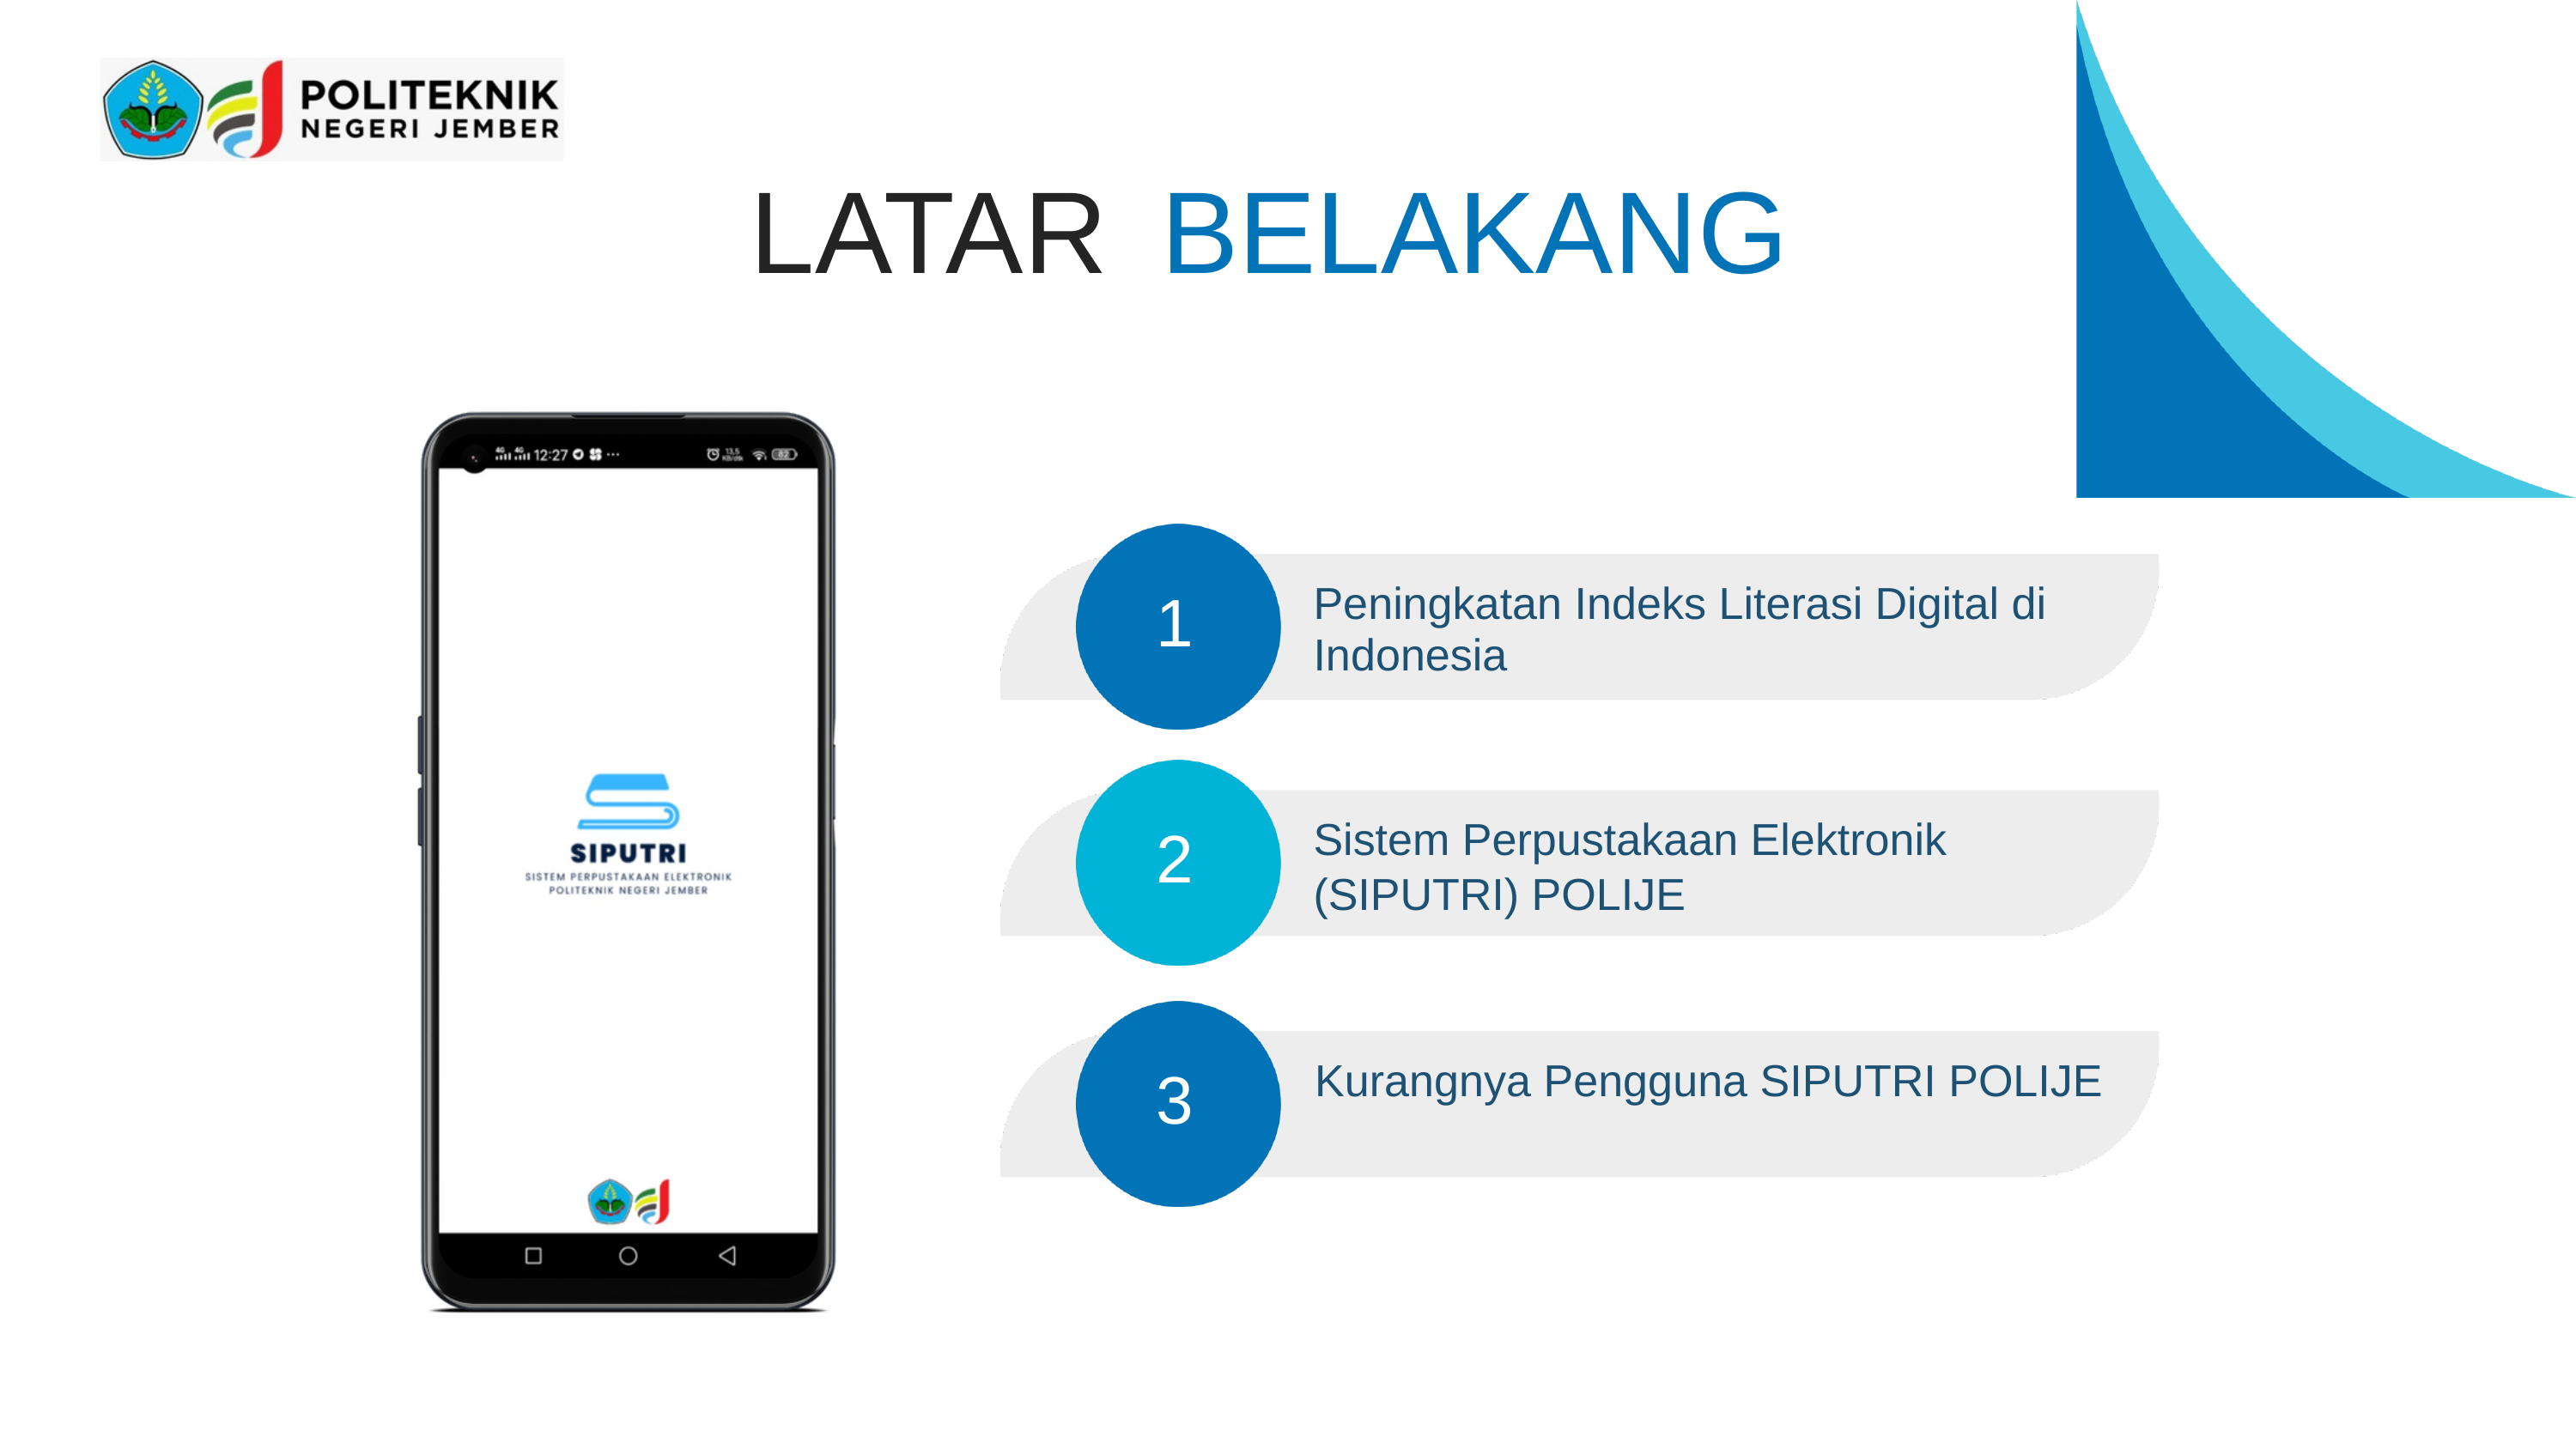

LATAR
BELAKANG

Peningkatan Indeks Literasi Digital di Indonesia
1

Sistem Perpustakaan Elektronik (SIPUTRI) POLIJE
2

Kurangnya Pengguna SIPUTRI POLIJE
2
3